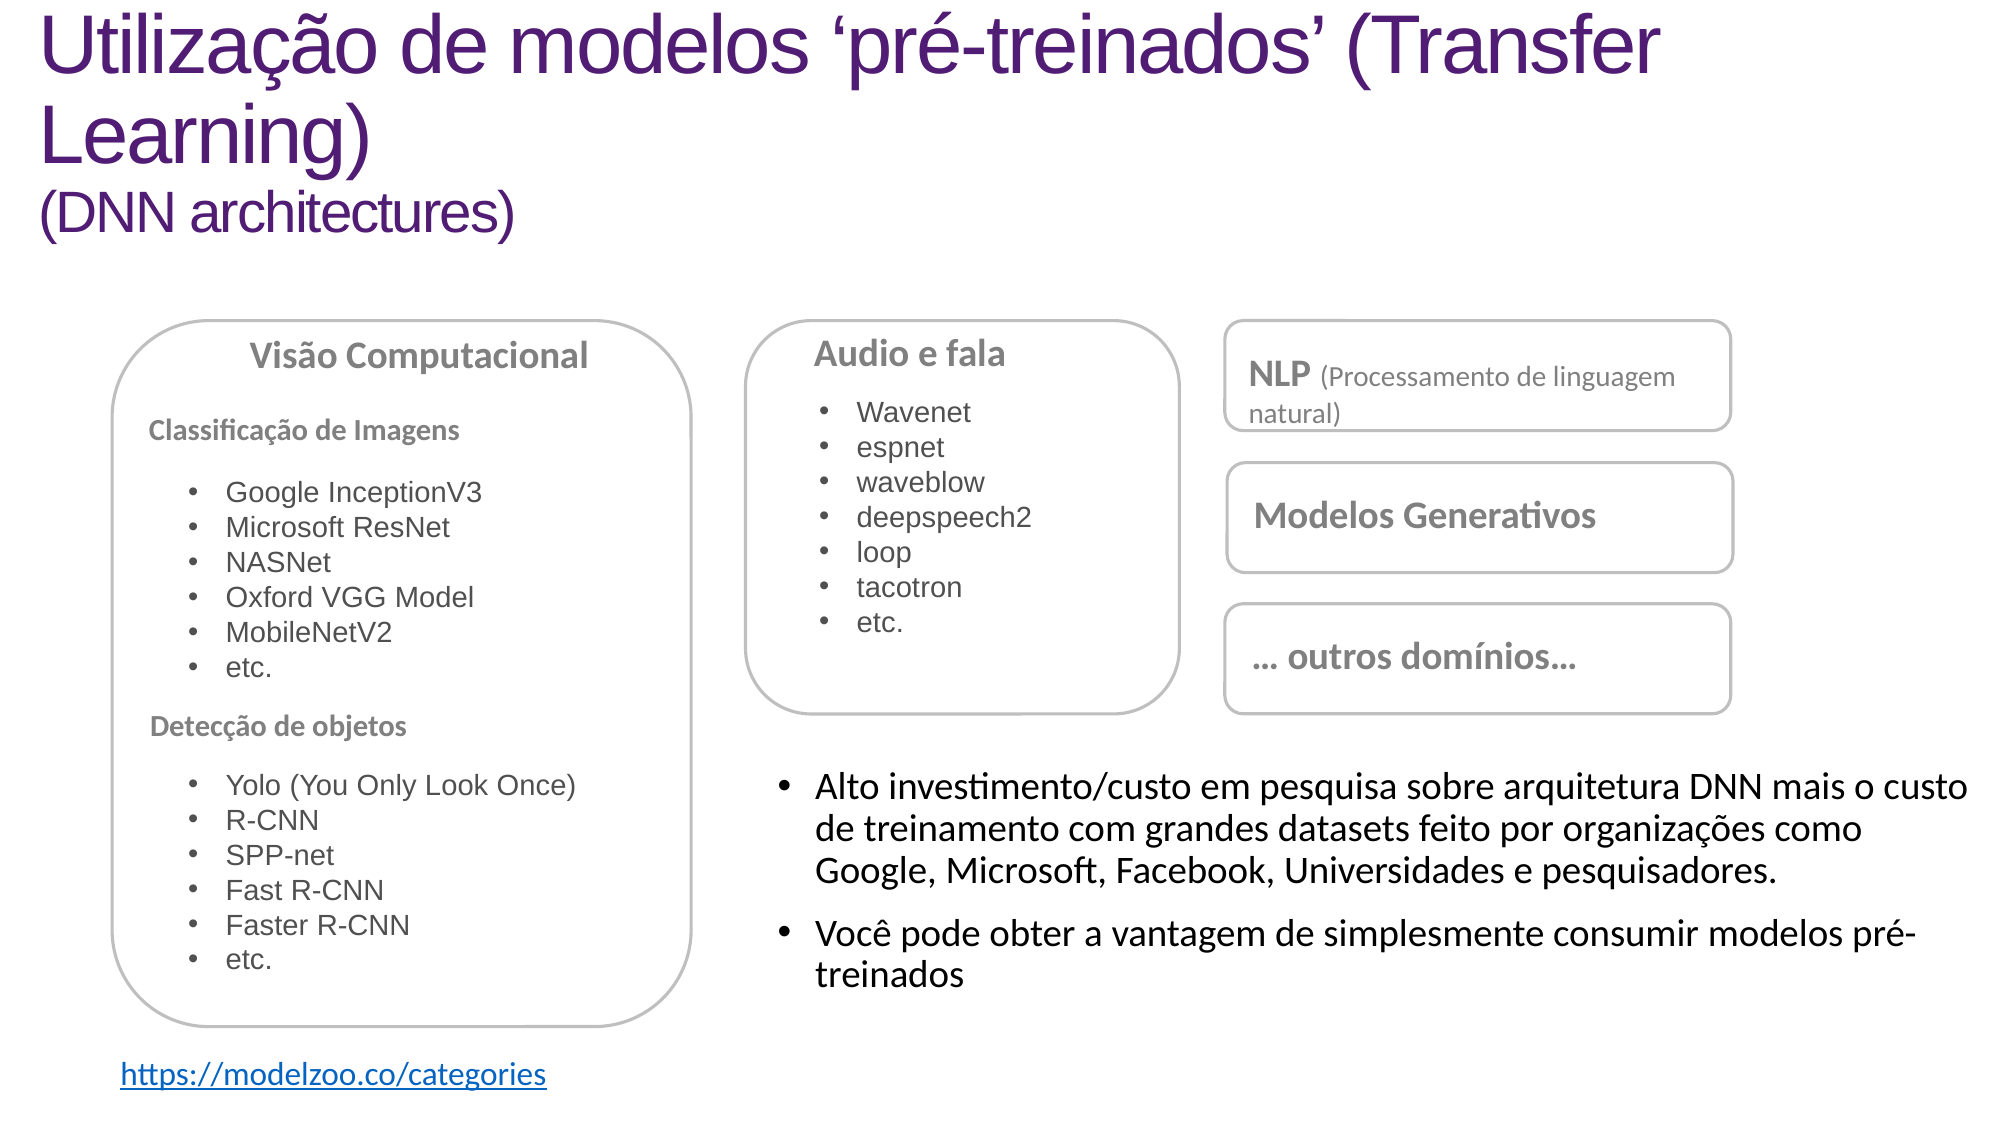

Utilização de modelos ‘pré-treinados’ (Transfer Learning)
(DNN architectures)
Audio e fala

Visão Computacional
NLP (Processamento de linguagem natural)
Wavenet
espnet
waveblow
deepspeech2
loop
tacotron
etc.
Classificação de Imagens

Google InceptionV3
Microsoft ResNet
NASNet
Oxford VGG Model
MobileNetV2
etc.
Modelos Generativos

… outros domínios…
Detecção de objetos
Yolo (You Only Look Once)
R-CNN
SPP-net
Fast R-CNN
Faster R-CNN
etc.
Alto investimento/custo em pesquisa sobre arquitetura DNN mais o custo de treinamento com grandes datasets feito por organizações como Google, Microsoft, Facebook, Universidades e pesquisadores.
Você pode obter a vantagem de simplesmente consumir modelos pré-treinados
https://modelzoo.co/categories